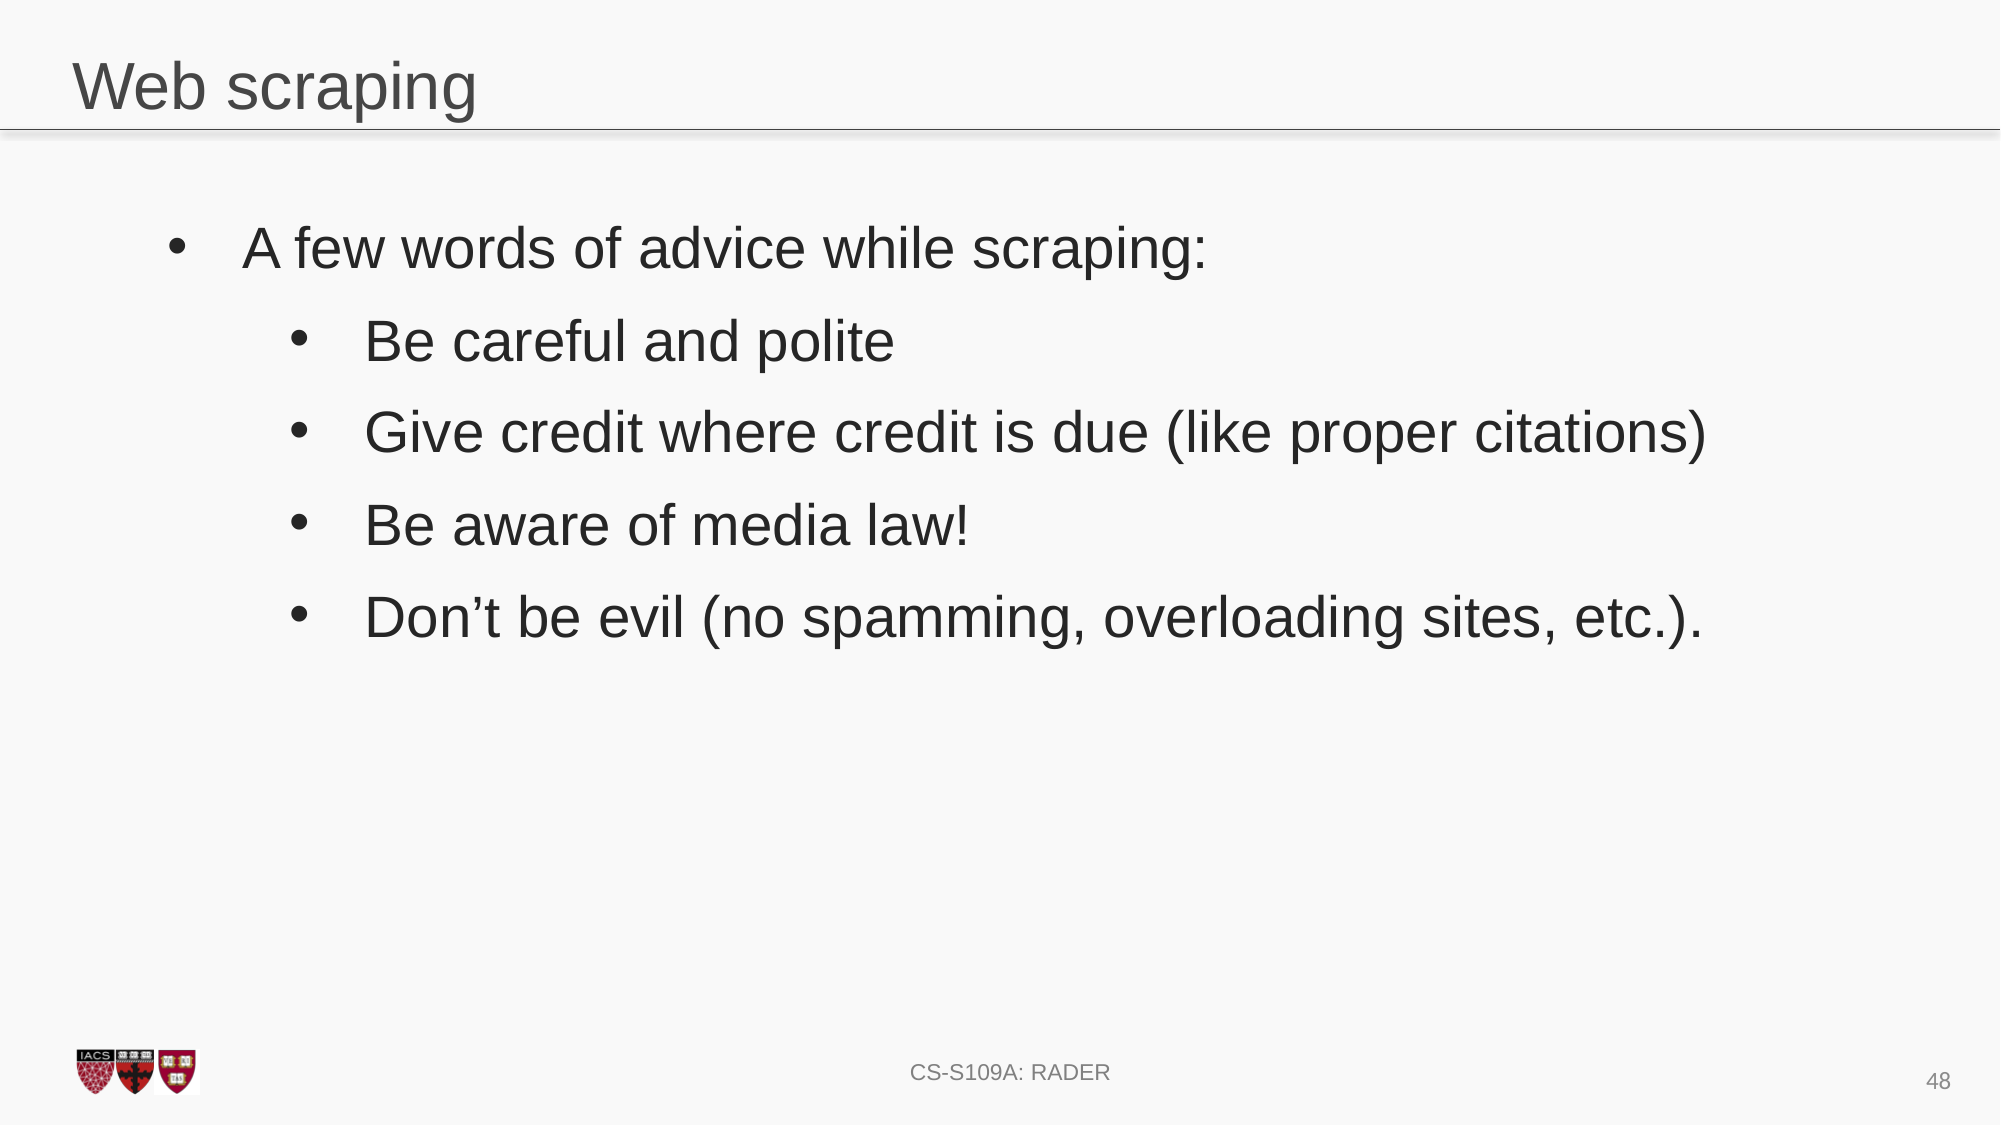

# Web scraping
A few words of advice while scraping:
Be careful and polite
Give credit where credit is due (like proper citations)
Be aware of media law!
Don’t be evil (no spamming, overloading sites, etc.).

48